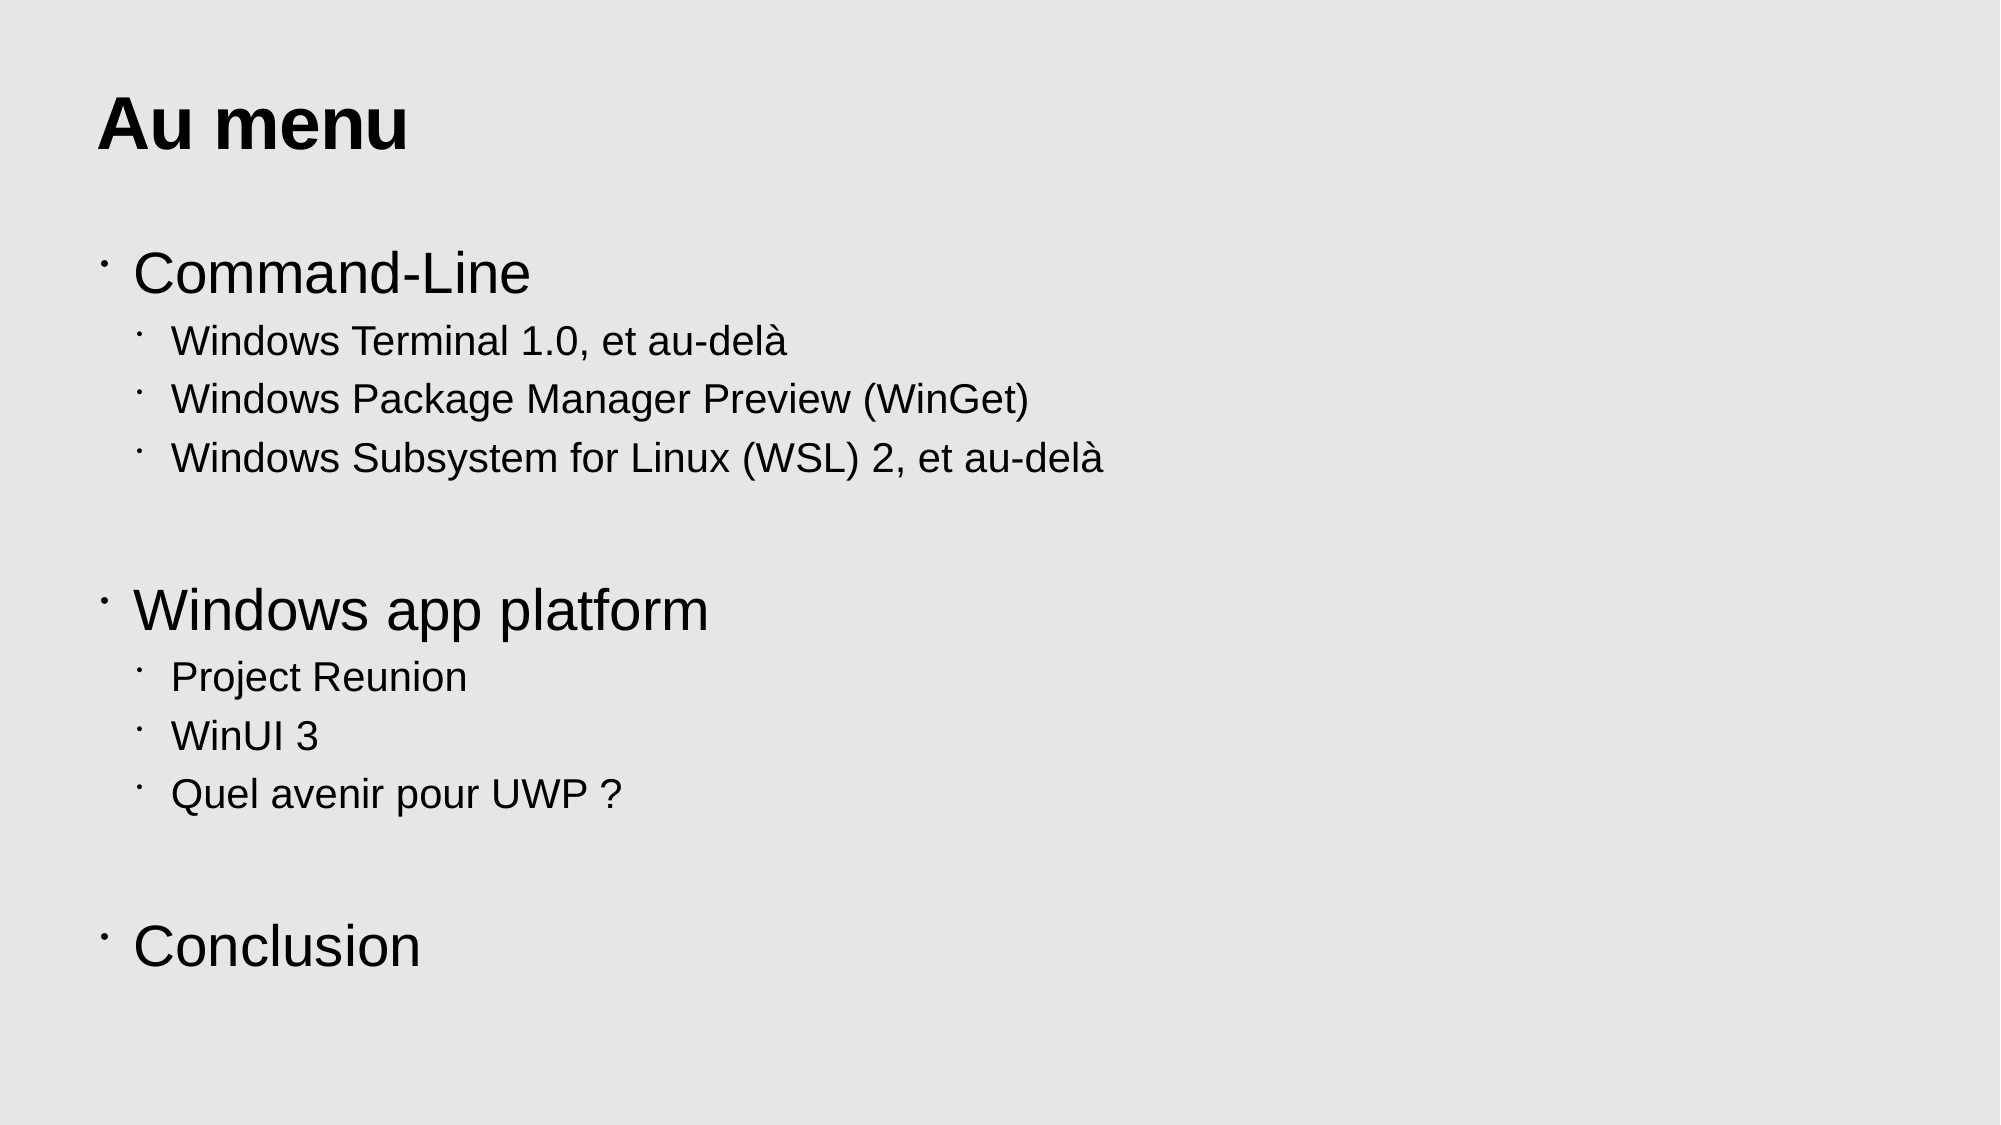

# Au menu
Command-Line
Windows Terminal 1.0, et au-delà
Windows Package Manager Preview (WinGet)
Windows Subsystem for Linux (WSL) 2, et au-delà

Windows app platform
Project Reunion
WinUI 3
Quel avenir pour UWP ?

Conclusion